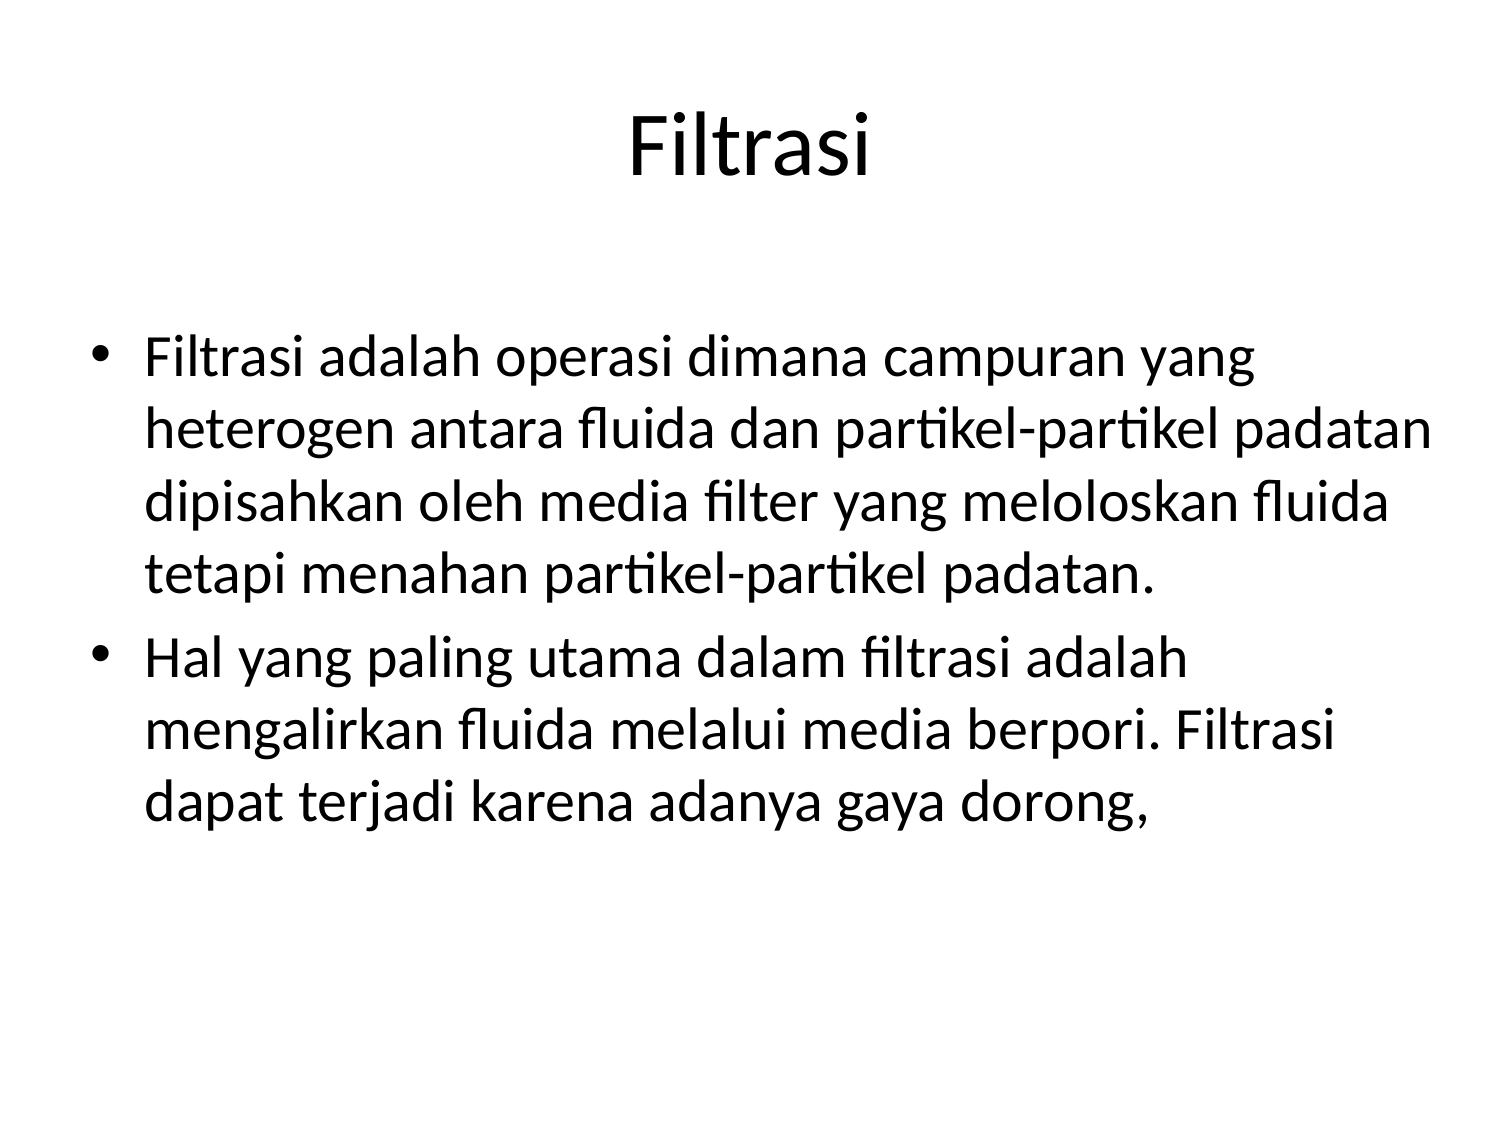

# Filtrasi
Filtrasi adalah operasi dimana campuran yang heterogen antara fluida dan partikel-partikel padatan dipisahkan oleh media filter yang meloloskan fluida tetapi menahan partikel-partikel padatan.
Hal yang paling utama dalam filtrasi adalah mengalirkan fluida melalui media berpori. Filtrasi dapat terjadi karena adanya gaya dorong,